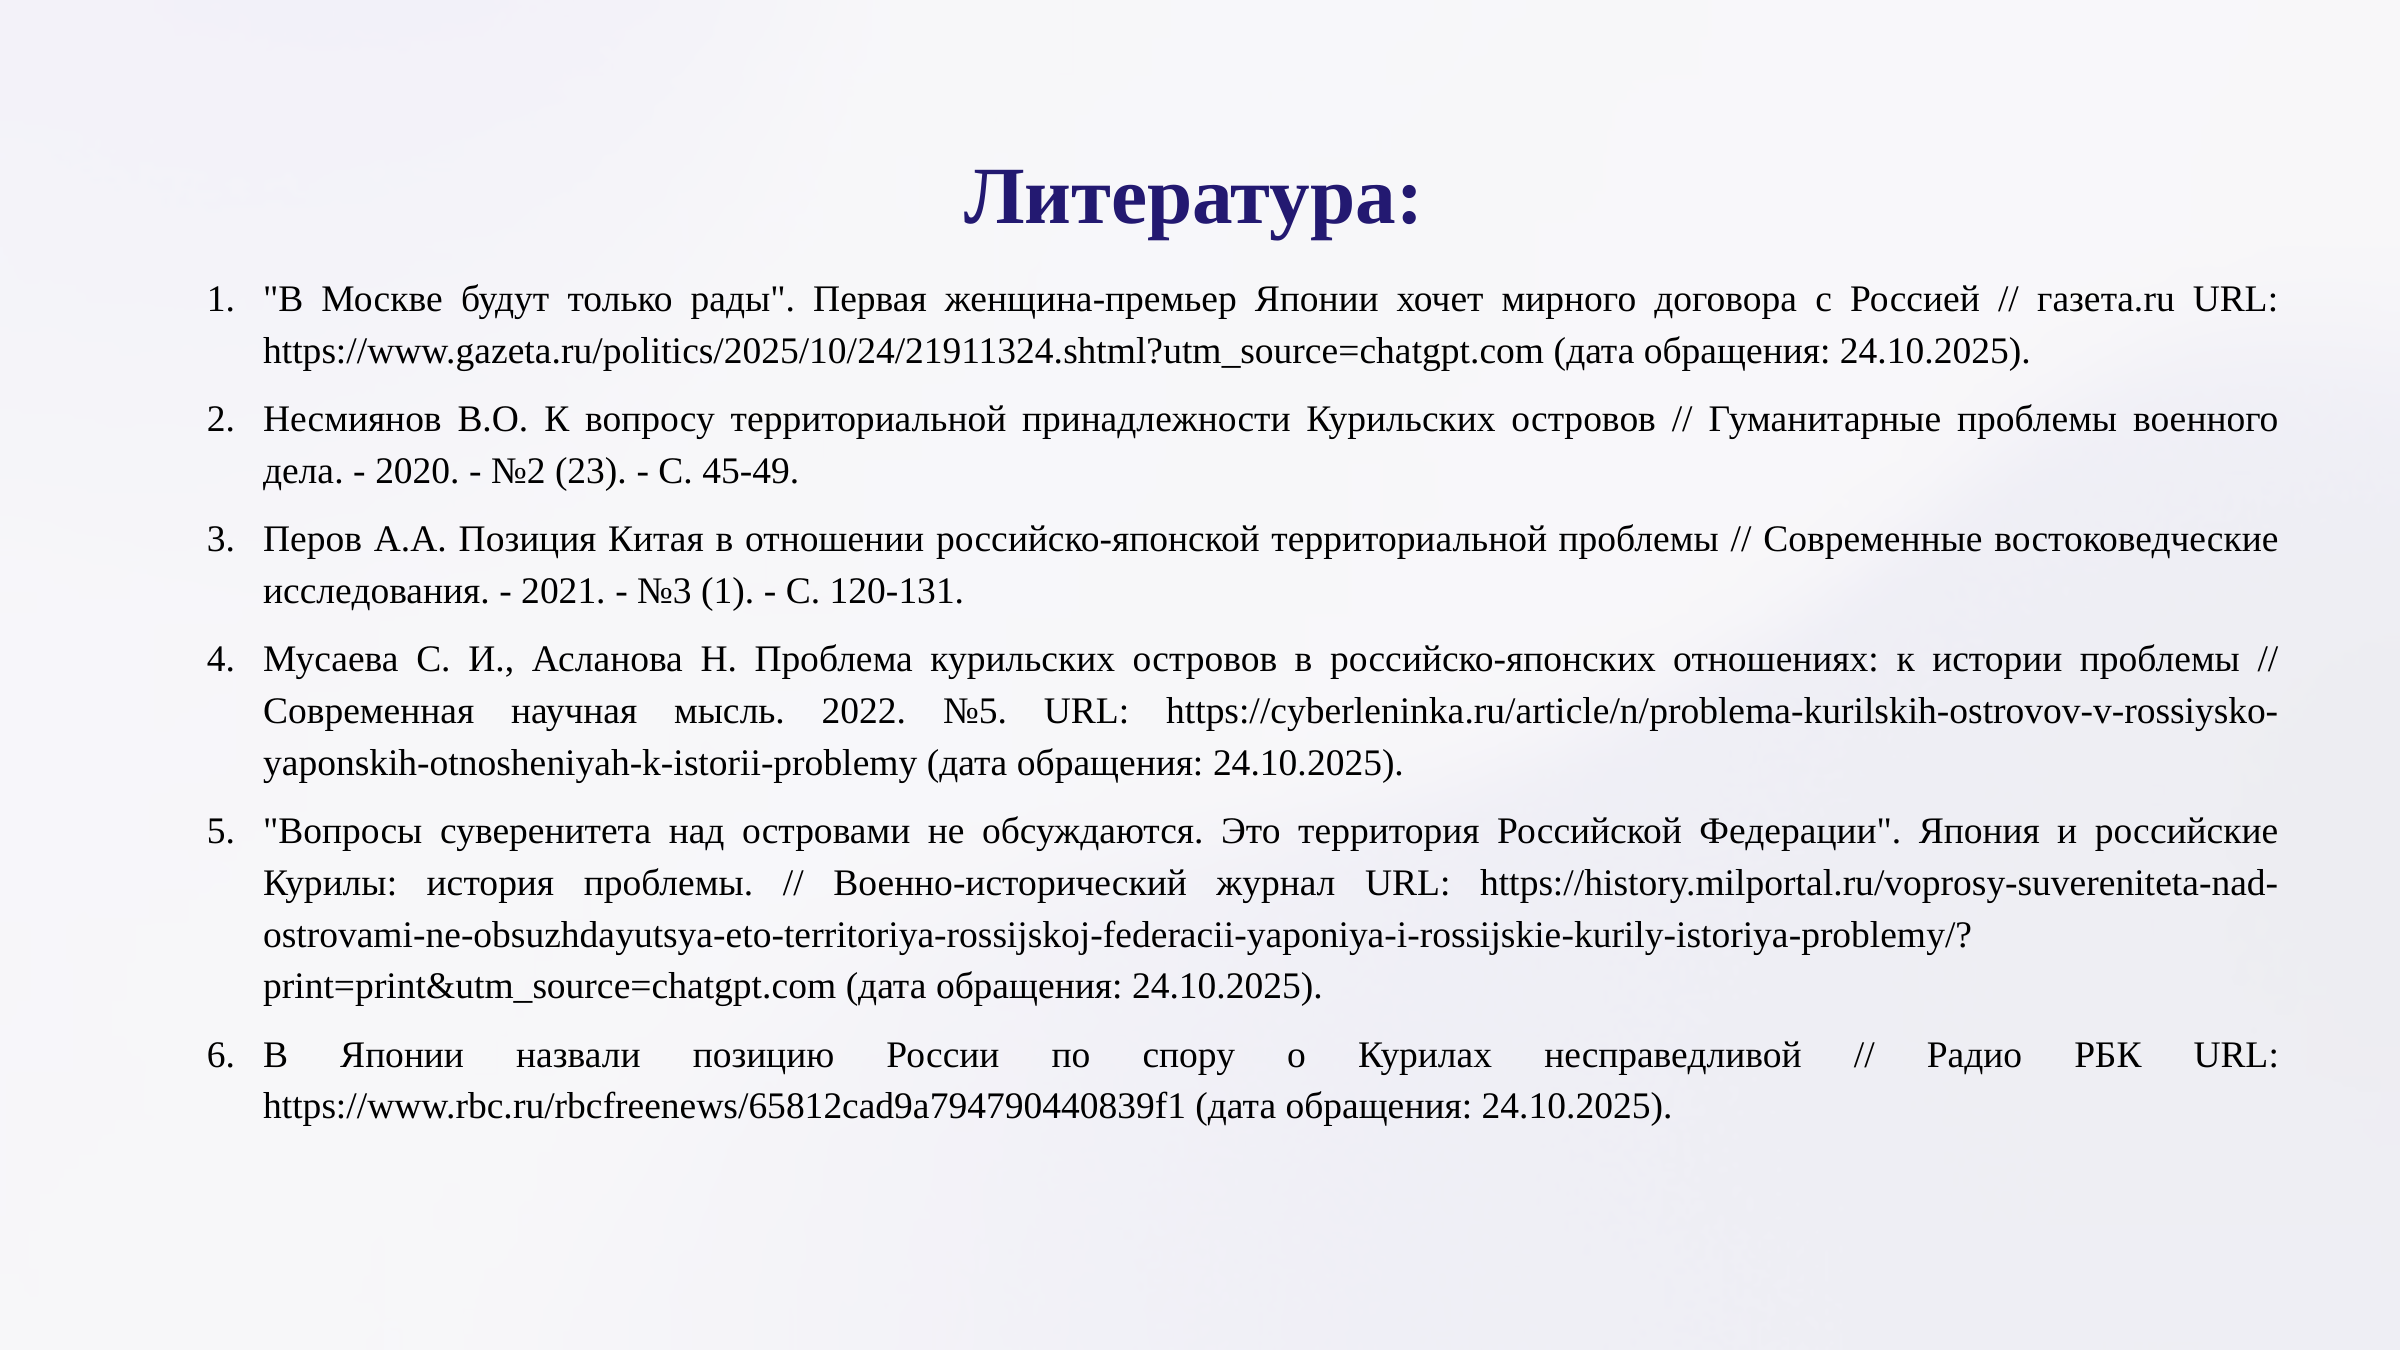

Литература:
"В Москве будут только рады". Первая женщина-премьер Японии хочет мирного договора с Россией // газета.ru URL: https://www.gazeta.ru/politics/2025/10/24/21911324.shtml?utm_source=chatgpt.com (дата обращения: 24.10.2025).
Несмиянов В.О. К вопросу территориальной принадлежности Курильских островов // Гуманитарные проблемы военного дела. - 2020. - №2 (23). - С. 45-49.
Перов А.А. Позиция Китая в отношении российско-японской территориальной проблемы // Современные востоковедческие исследования. - 2021. - №3 (1). - С. 120-131.
Мусаева С. И., Асланова Н. Проблема курильских островов в российско-японских отношениях: к истории проблемы // Современная научная мысль. 2022. №5. URL: https://cyberleninka.ru/article/n/problema-kurilskih-ostrovov-v-rossiysko-yaponskih-otnosheniyah-k-istorii-problemy (дата обращения: 24.10.2025).
"Вопросы суверенитета над островами не обсуждаются. Это территория Российской Федерации". Япония и российские Курилы: история проблемы. // Военно-исторический журнал URL: https://history.milportal.ru/voprosy-suvereniteta-nad-ostrovami-ne-obsuzhdayutsya-eto-territoriya-rossijskoj-federacii-yaponiya-i-rossijskie-kurily-istoriya-problemy/?print=print&utm_source=chatgpt.com (дата обращения: 24.10.2025).
В Японии назвали позицию России по спору о Курилах несправедливой // Радио РБК URL: https://www.rbc.ru/rbcfreenews/65812cad9a794790440839f1 (дата обращения: 24.10.2025).